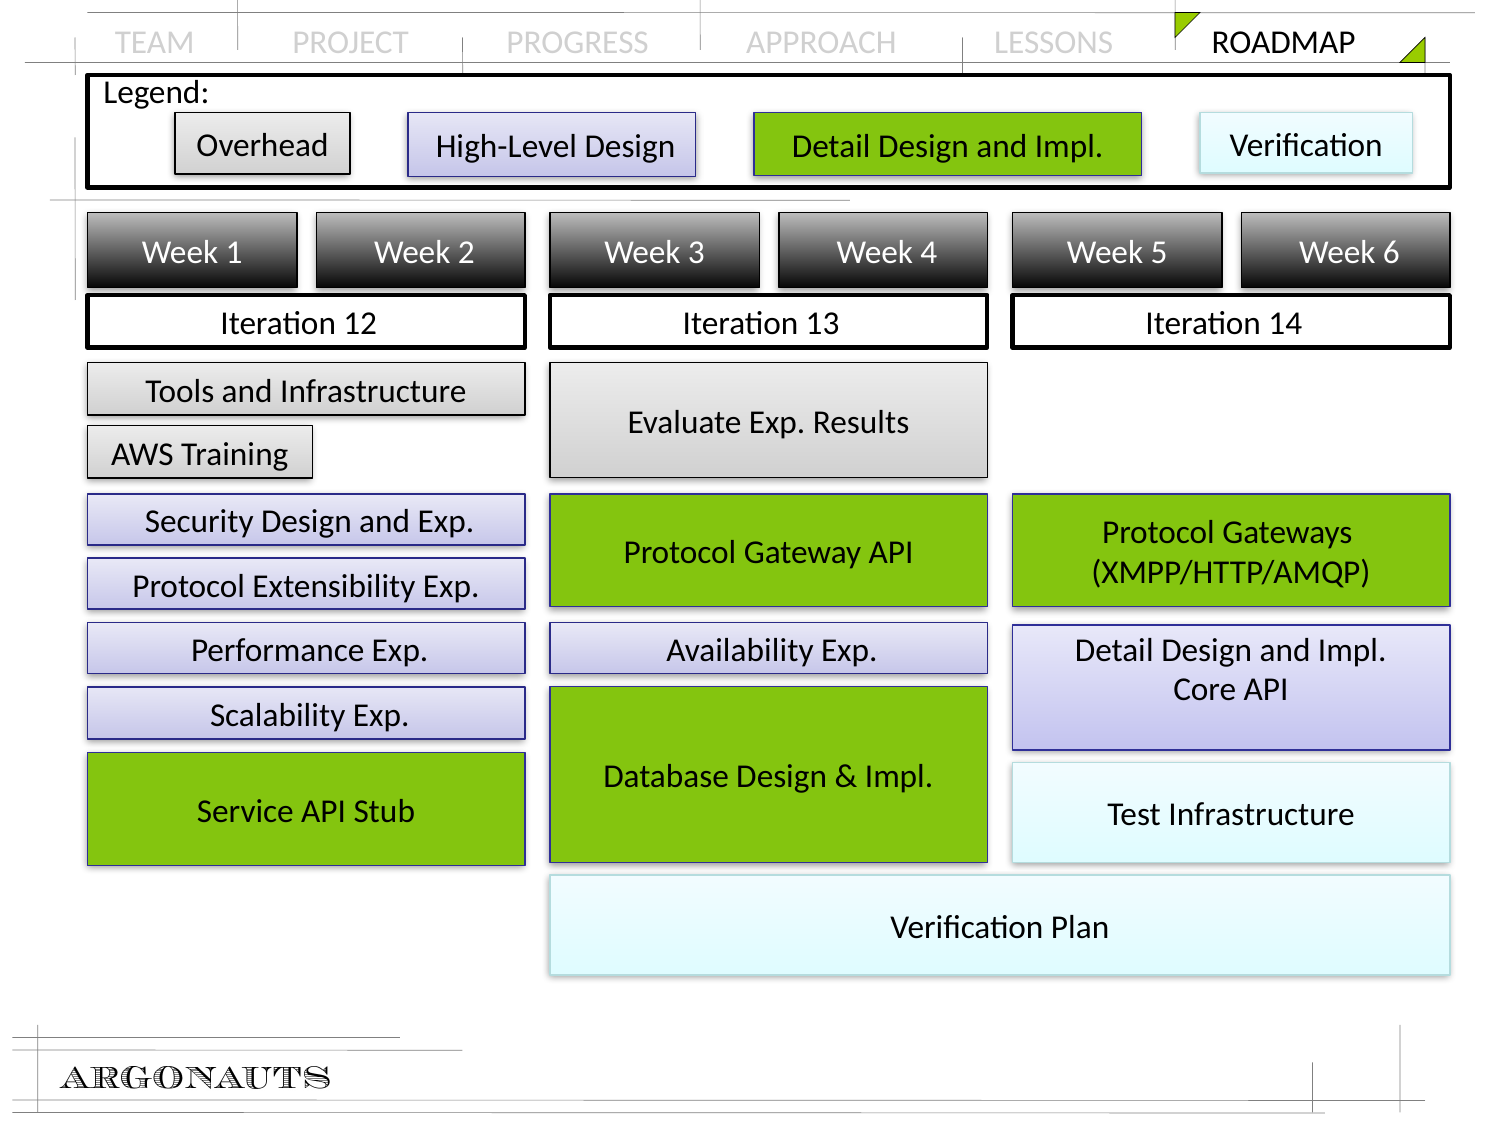

Legend:

Verification
Overhead
 High-Level Design
Detail Design and Impl.
Week 1
 Week 2
Iteration 12
Week 3
 Week 4
Iteration 13
Week 5
 Week 6
Iteration 14
Tools and Infrastructure
Evaluate Exp. Results
AWS Training
 Security Design and Exp.
Protocol Gateway API
Protocol Gateways
(XMPP/HTTP/AMQP)
Protocol Extensibility Exp.
 Performance Exp.
 Availability Exp.
 Detail Design and Impl.
Core API

 Scalability Exp.
Database Design & Impl.
Service API Stub
Test Infrastructure
Verification Plan